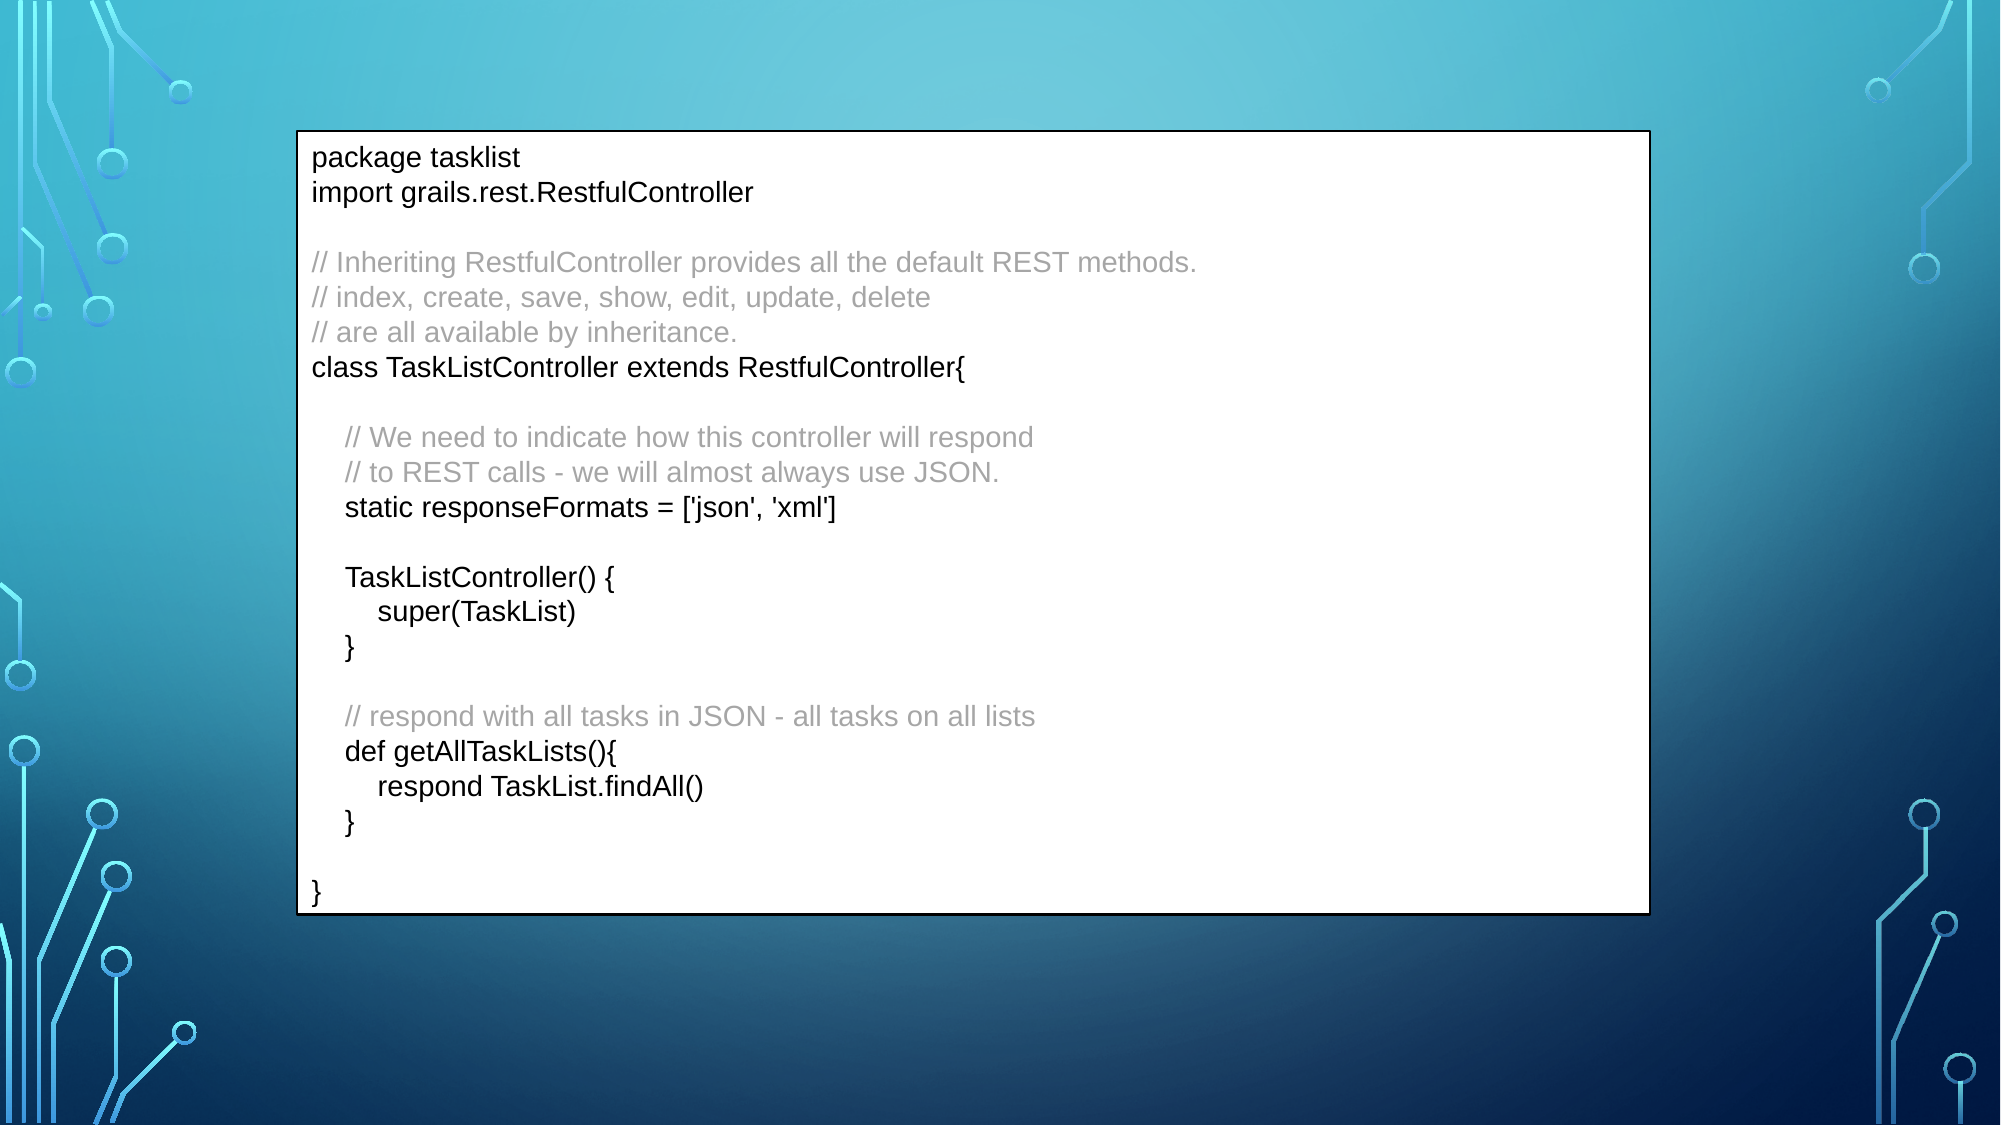

package tasklist
import grails.rest.RestfulController

// Inheriting RestfulController provides all the default REST methods.
// index, create, save, show, edit, update, delete
// are all available by inheritance.
class TaskListController extends RestfulController{

    // We need to indicate how this controller will respond
    // to REST calls - we will almost always use JSON.
    static responseFormats = ['json', 'xml']

    TaskListController() {
        super(TaskList)
    }

    // respond with all tasks in JSON - all tasks on all lists
    def getAllTaskLists(){
        respond TaskList.findAll()
    }

}